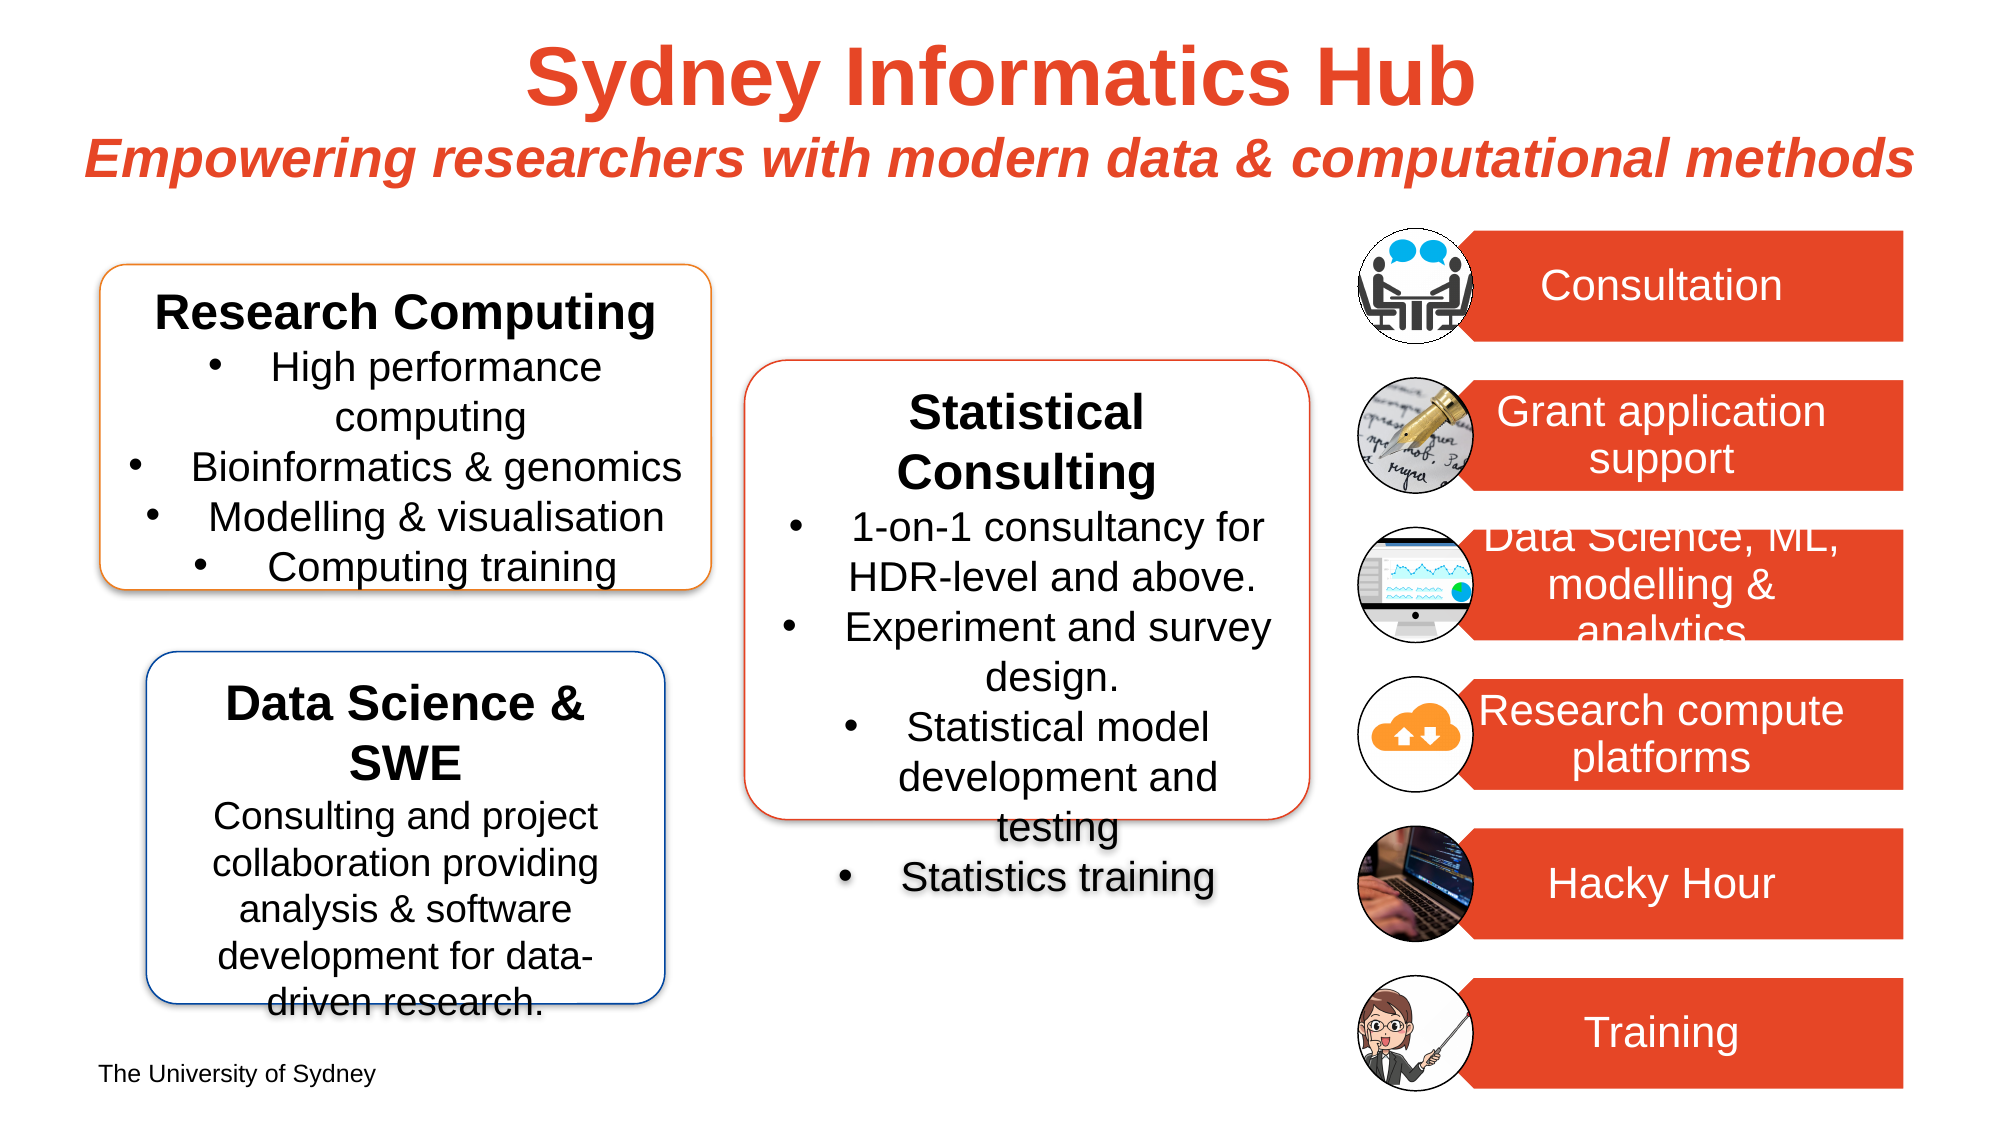

# Sydney Informatics Hub Empowering researchers with modern data & computational methods
Consultation
Grant application support
Data Science, ML, modelling & analytics
Research compute platforms
Hacky Hour
Training
Research Computing
High performance computing
Bioinformatics & genomics
Modelling & visualisation
 Computing training
Statistical Consulting
1-on-1 consultancy for HDR-level and above.
Experiment and survey design.
Statistical model development and testing
Statistics training
Data Science & SWE
Consulting and project collaboration providing analysis & software development for data-driven research.